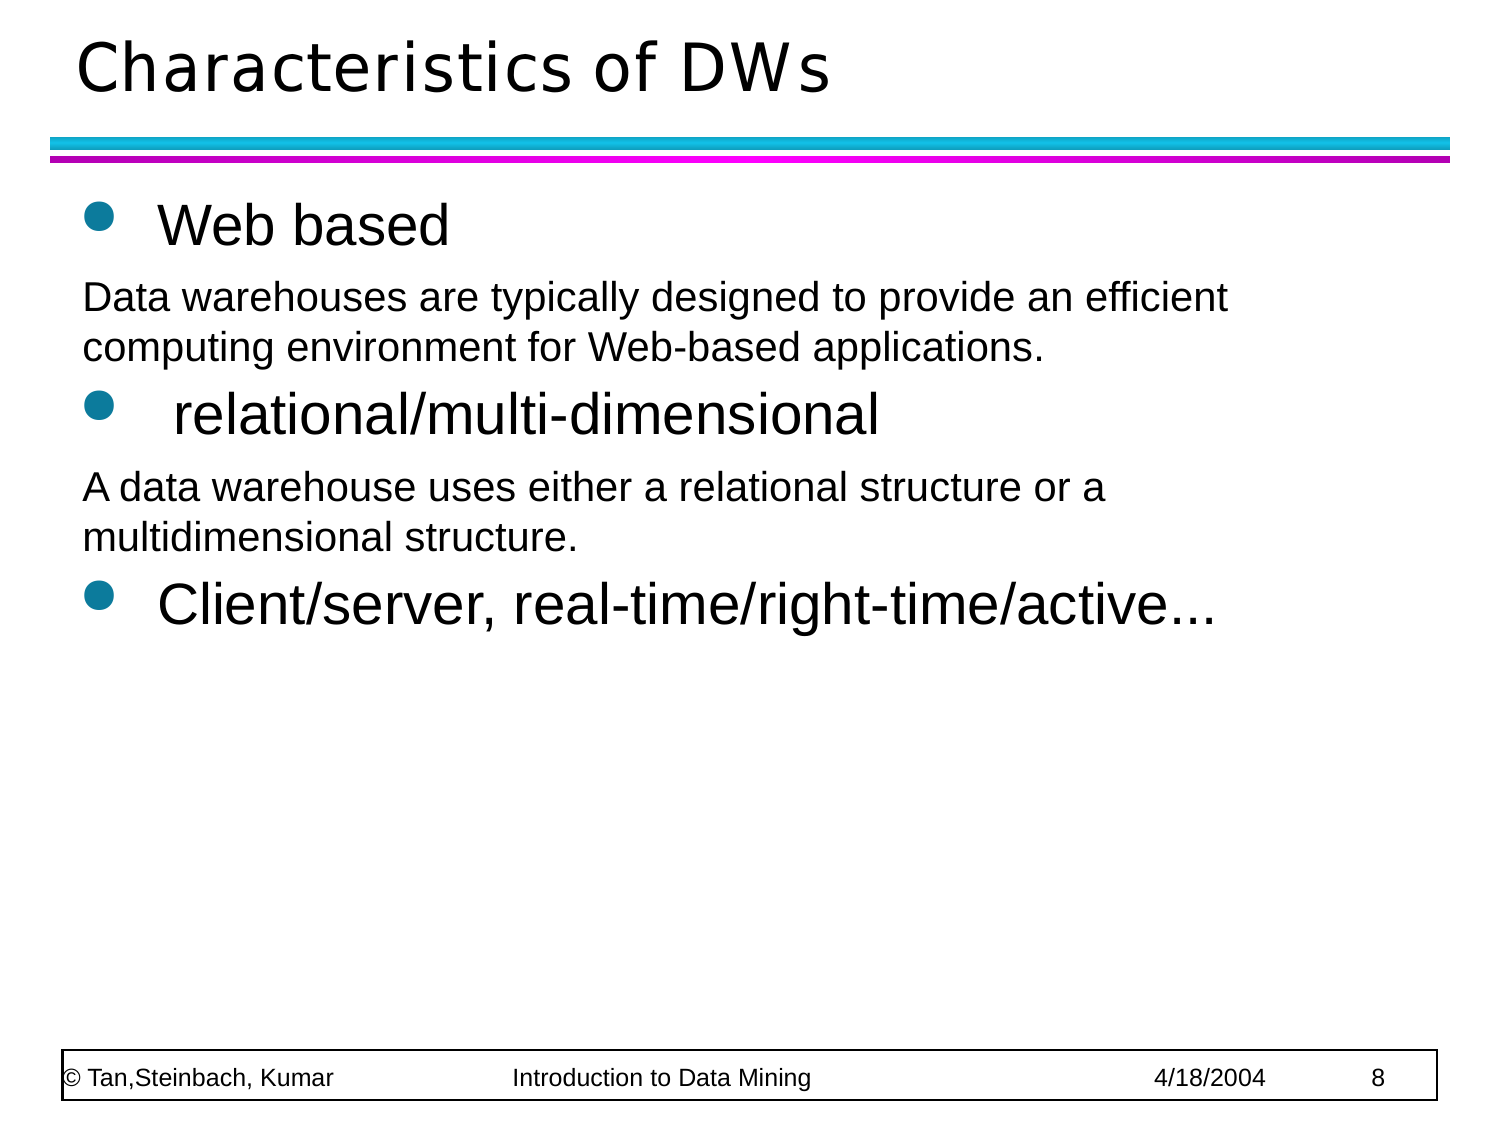

# Characteristics of DWs
Web based
Data warehouses are typically designed to provide an efficient computing environment for Web-based applications.
 relational/multi-dimensional
A data warehouse uses either a relational structure or a multidimensional structure.
Client/server, real-time/right-time/active...